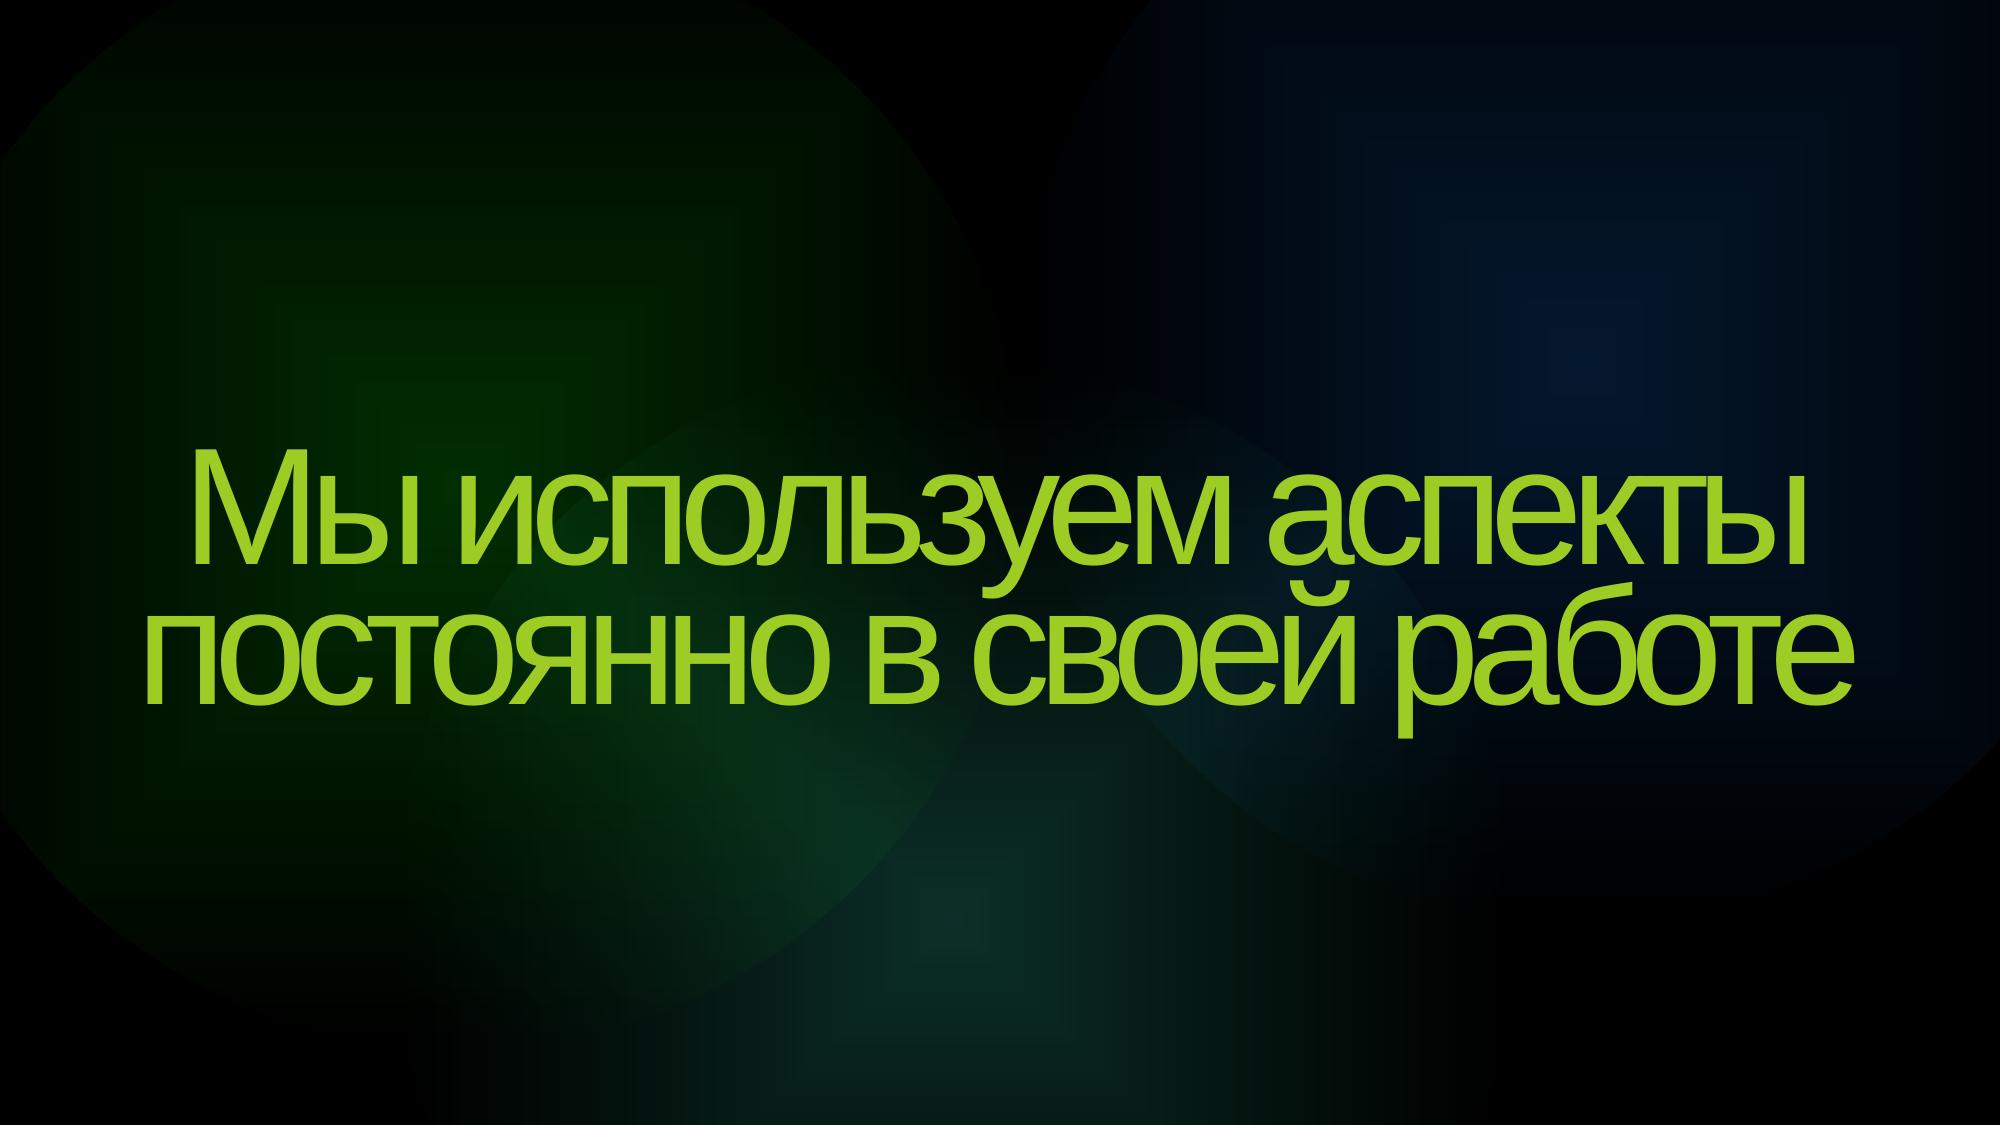

Мы используем аспекты
постоянно в своей работе